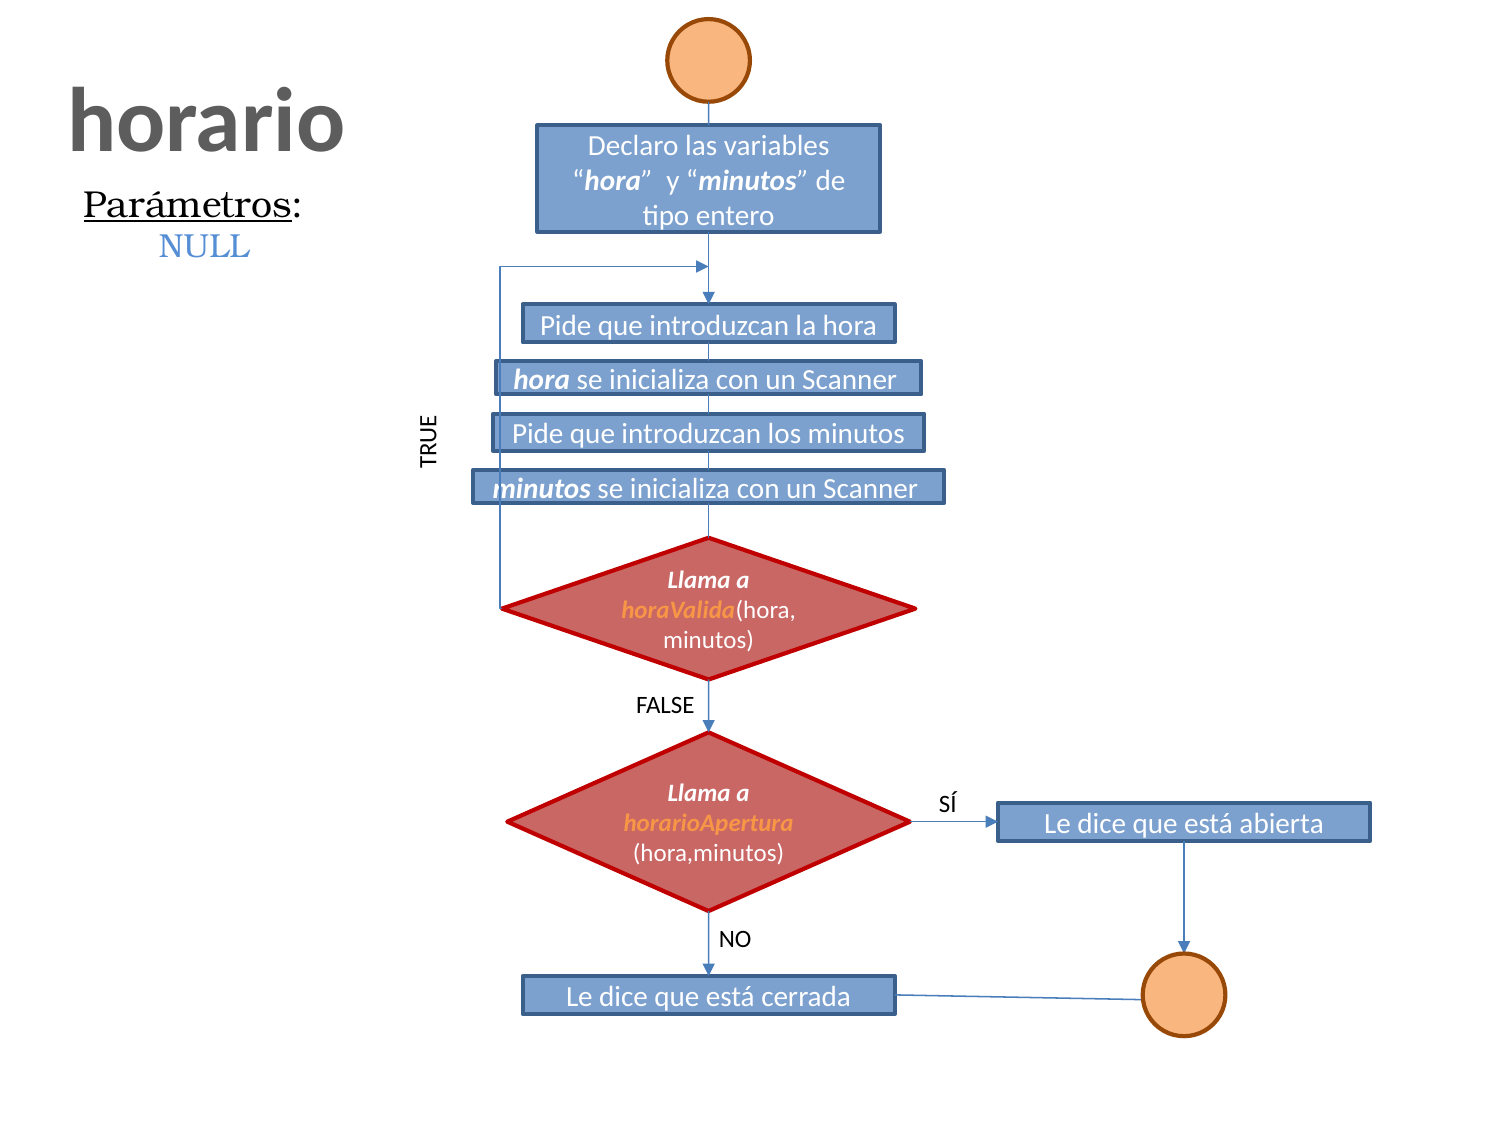

horario
Declaro las variables “hora”  y “minutos” de tipo entero
Parámetros:
NULL
Pide que introduzcan la hora
hora se inicializa con un Scanner
Pide que introduzcan los minutos
TRUE
minutos se inicializa con un Scanner
Llama a horaValida(hora,minutos)
FALSE
Llama a horarioApertura(hora,minutos)
SÍ
Le dice que está abierta
NO

Le dice que está cerrada